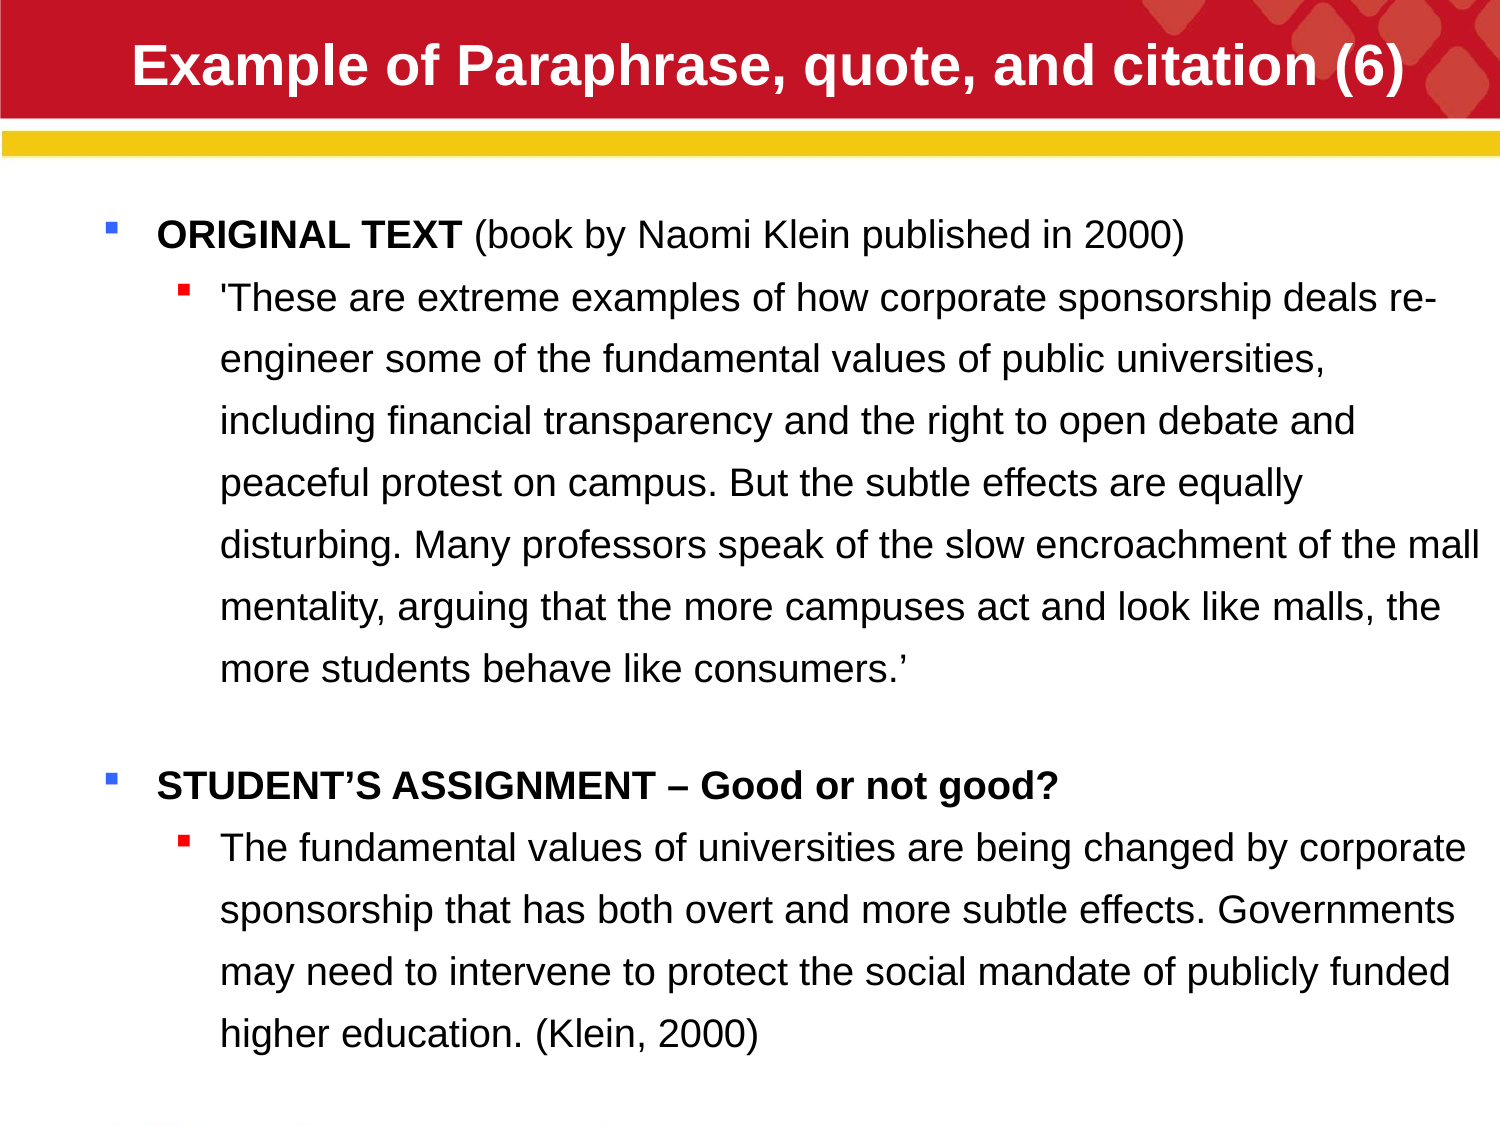

# Example of Paraphrase, quote, and citation (6)
ORIGINAL TEXT (book by Naomi Klein published in 2000)
'These are extreme examples of how corporate sponsorship deals re-engineer some of the fundamental values of public universities, including financial transparency and the right to open debate and peaceful protest on campus. But the subtle effects are equally disturbing. Many professors speak of the slow encroachment of the mall mentality, arguing that the more campuses act and look like malls, the more students behave like consumers.’

STUDENT’S ASSIGNMENT – Good or not good?
The fundamental values of universities are being changed by corporate sponsorship that has both overt and more subtle effects. Governments may need to intervene to protect the social mandate of publicly funded higher education. (Klein, 2000)

36